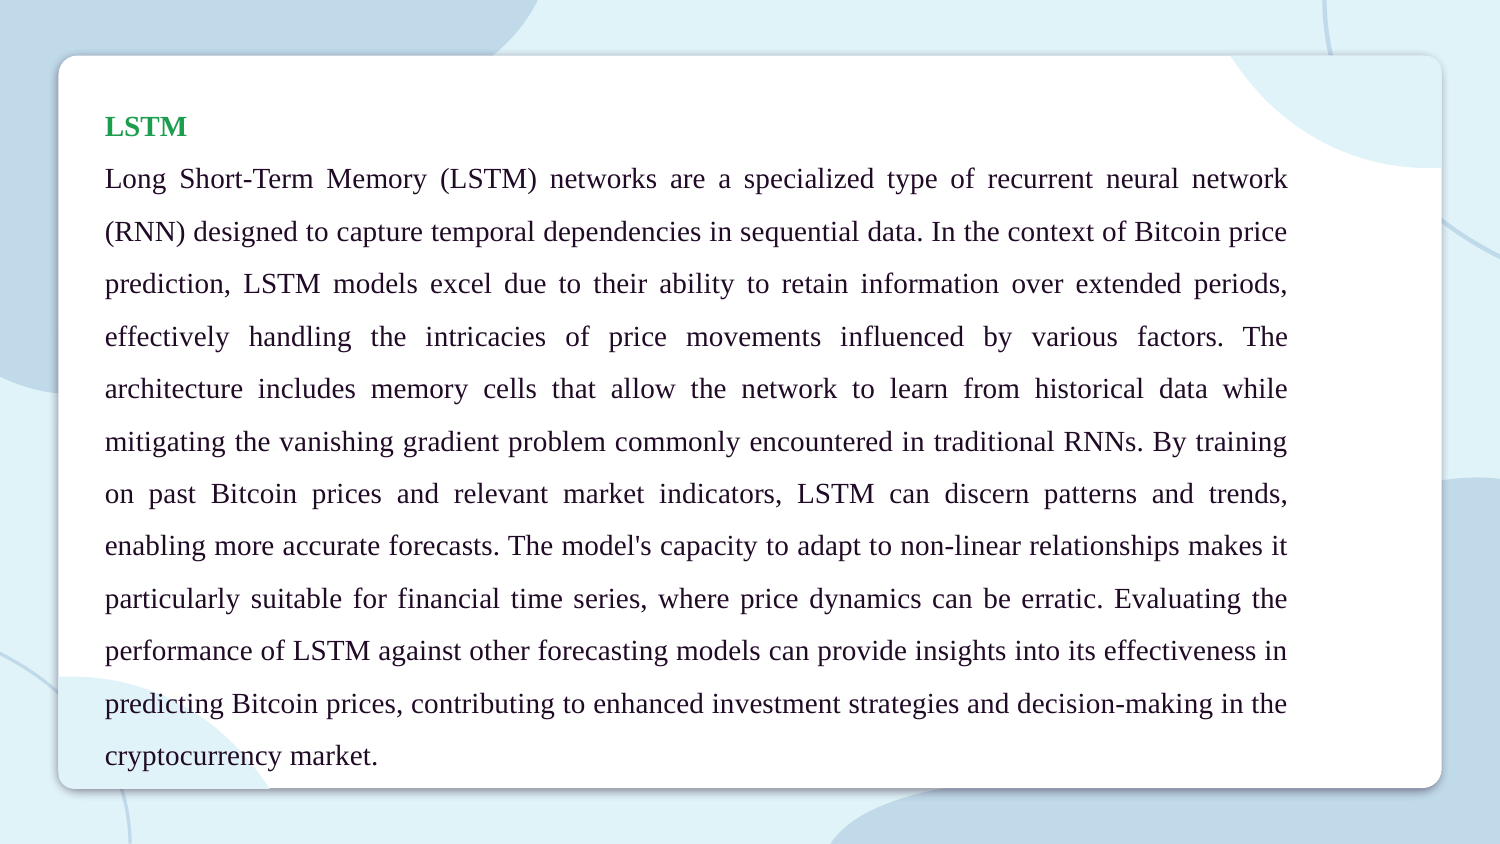

LSTM
Long Short-Term Memory (LSTM) networks are a specialized type of recurrent neural network (RNN) designed to capture temporal dependencies in sequential data. In the context of Bitcoin price prediction, LSTM models excel due to their ability to retain information over extended periods, effectively handling the intricacies of price movements influenced by various factors. The architecture includes memory cells that allow the network to learn from historical data while mitigating the vanishing gradient problem commonly encountered in traditional RNNs. By training on past Bitcoin prices and relevant market indicators, LSTM can discern patterns and trends, enabling more accurate forecasts. The model's capacity to adapt to non-linear relationships makes it particularly suitable for financial time series, where price dynamics can be erratic. Evaluating the performance of LSTM against other forecasting models can provide insights into its effectiveness in predicting Bitcoin prices, contributing to enhanced investment strategies and decision-making in the cryptocurrency market.